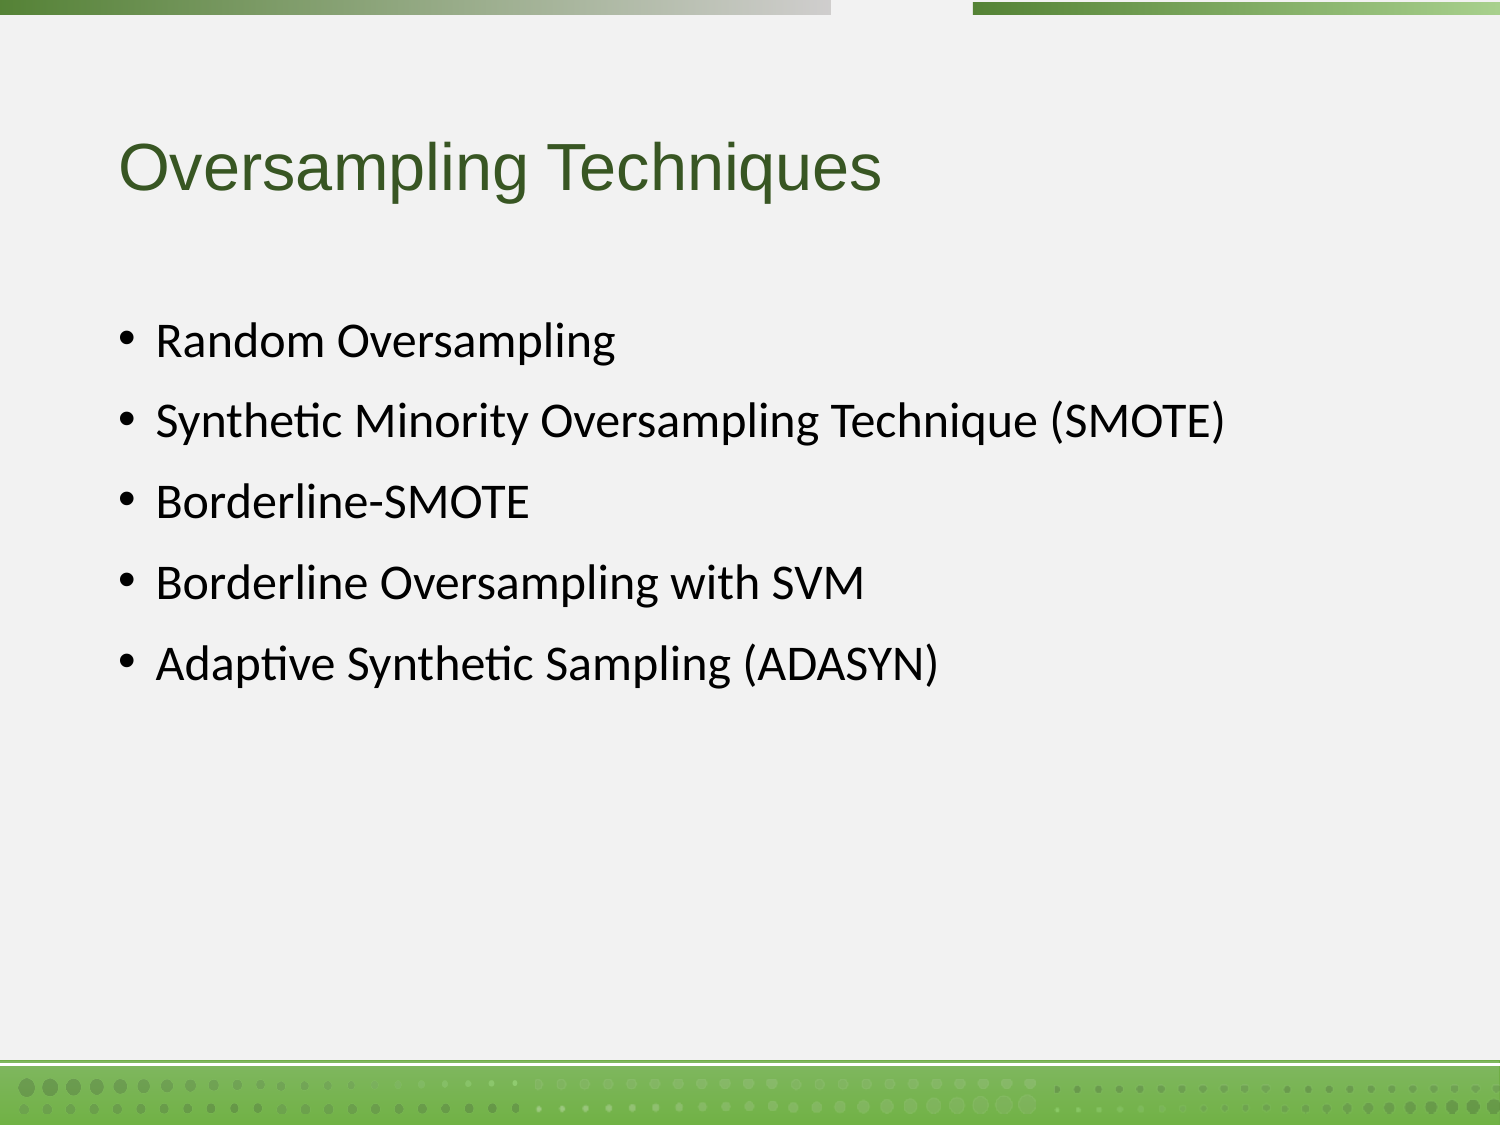

# Oversampling Techniques
Random Oversampling
Synthetic Minority Oversampling Technique (SMOTE)
Borderline-SMOTE
Borderline Oversampling with SVM
Adaptive Synthetic Sampling (ADASYN)